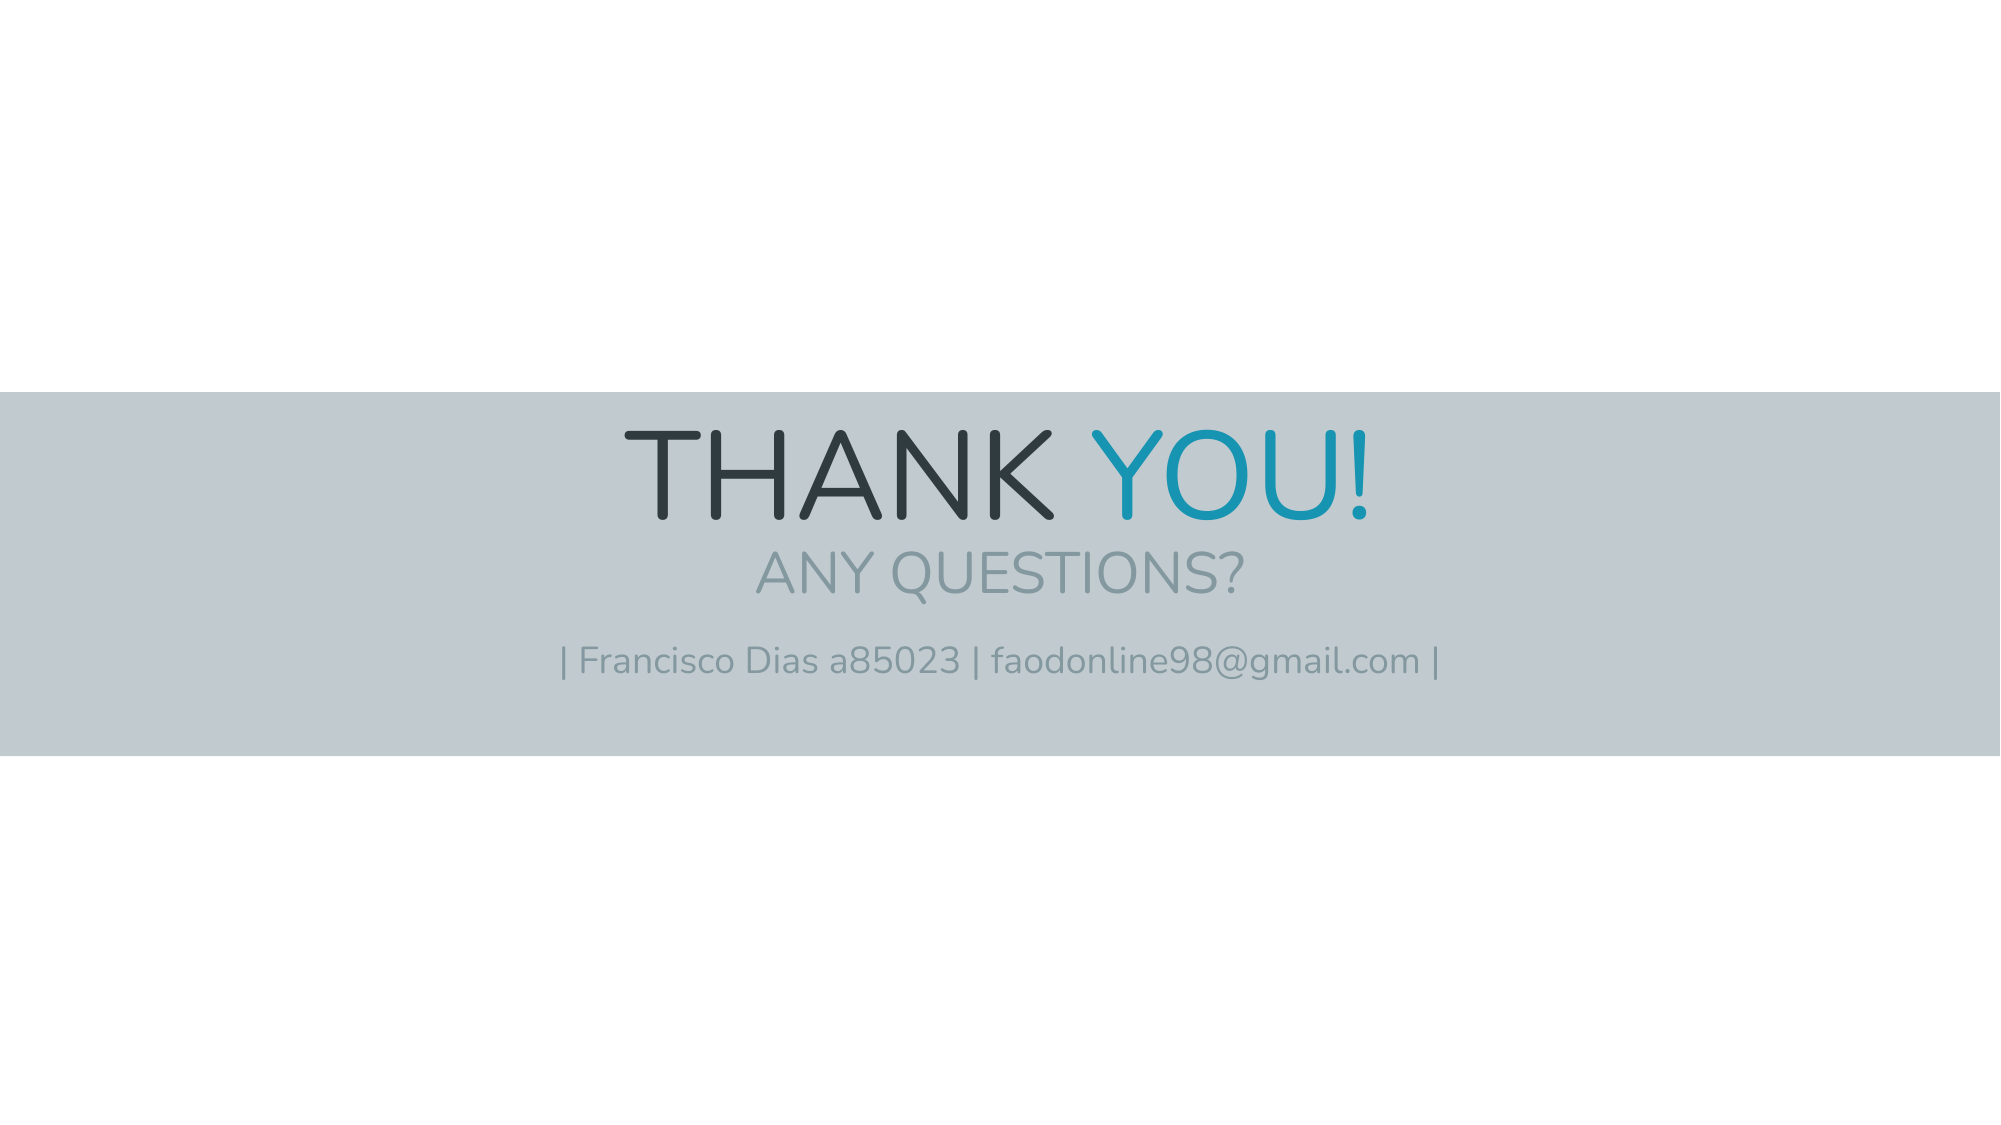

THANK YOU!
ANY QUESTIONS?

| Francisco Dias a85023 | faodonline98@gmail.com |